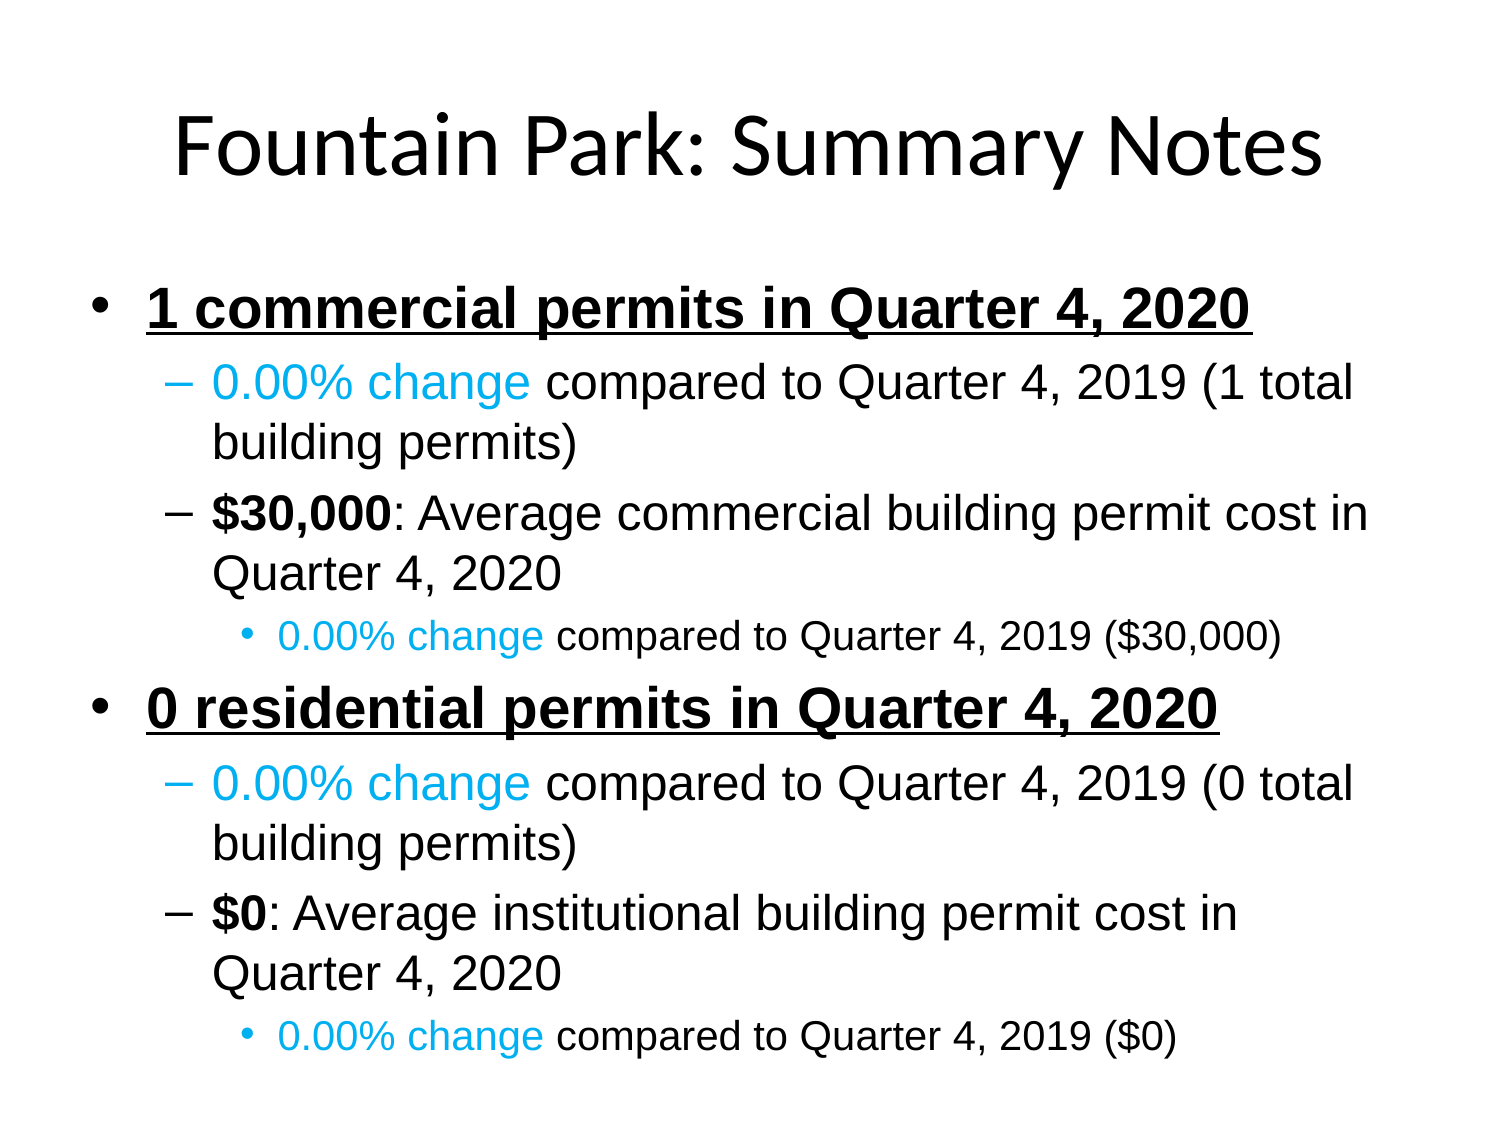

# Fountain Park: Summary Notes
1 commercial permits in Quarter 4, 2020
0.00% change compared to Quarter 4, 2019 (1 total building permits)
$30,000: Average commercial building permit cost in Quarter 4, 2020
0.00% change compared to Quarter 4, 2019 ($30,000)
0 residential permits in Quarter 4, 2020
0.00% change compared to Quarter 4, 2019 (0 total building permits)
$0: Average institutional building permit cost in Quarter 4, 2020
0.00% change compared to Quarter 4, 2019 ($0)